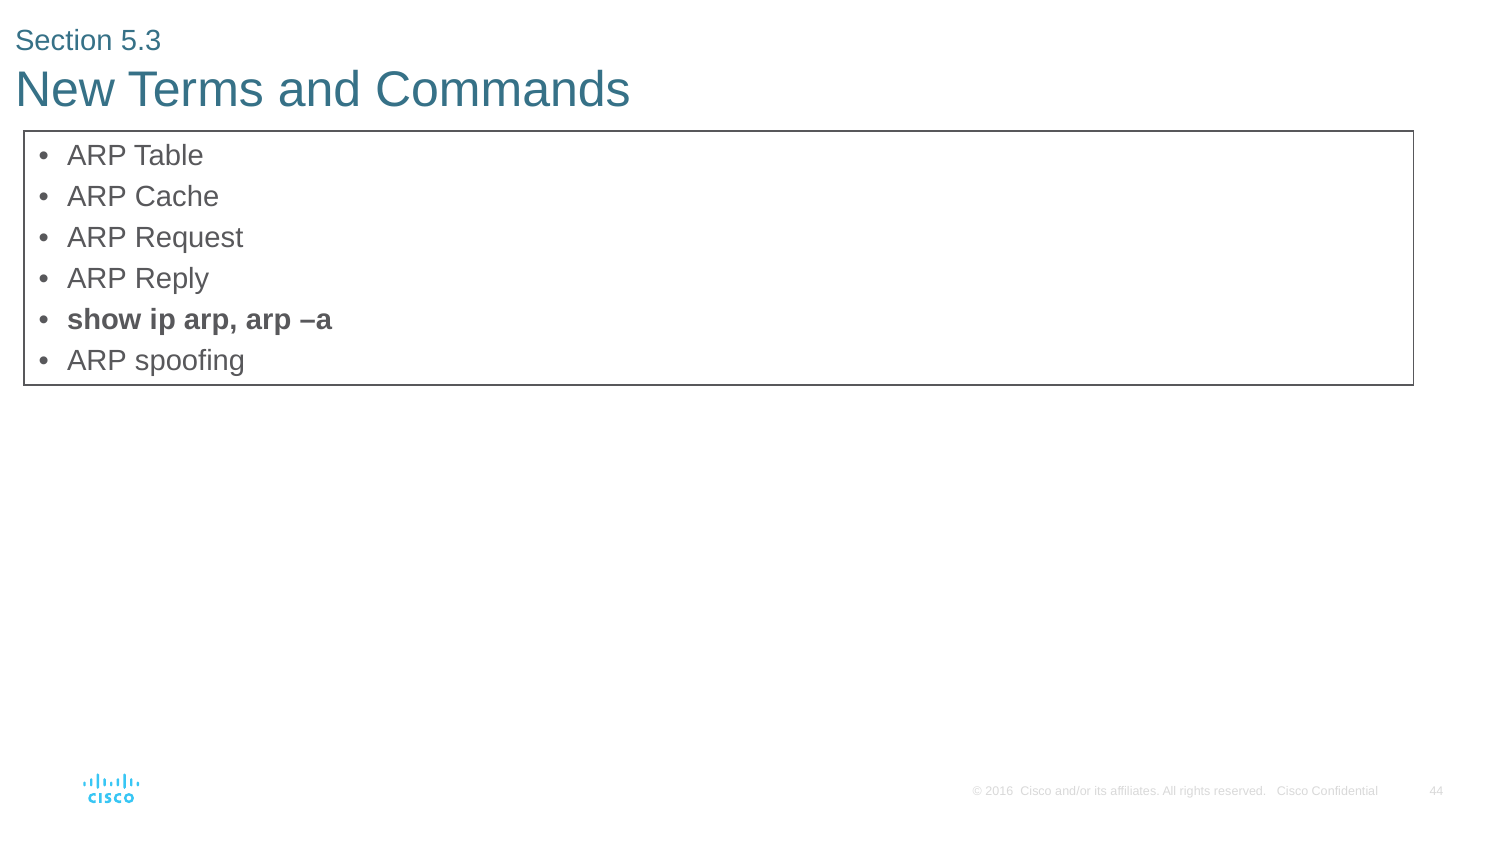

# Section 5.3 New Terms and Commands
| ARP Table ARP Cache ARP Request ARP Reply show ip arp, arp –a ARP spoofing |
| --- |